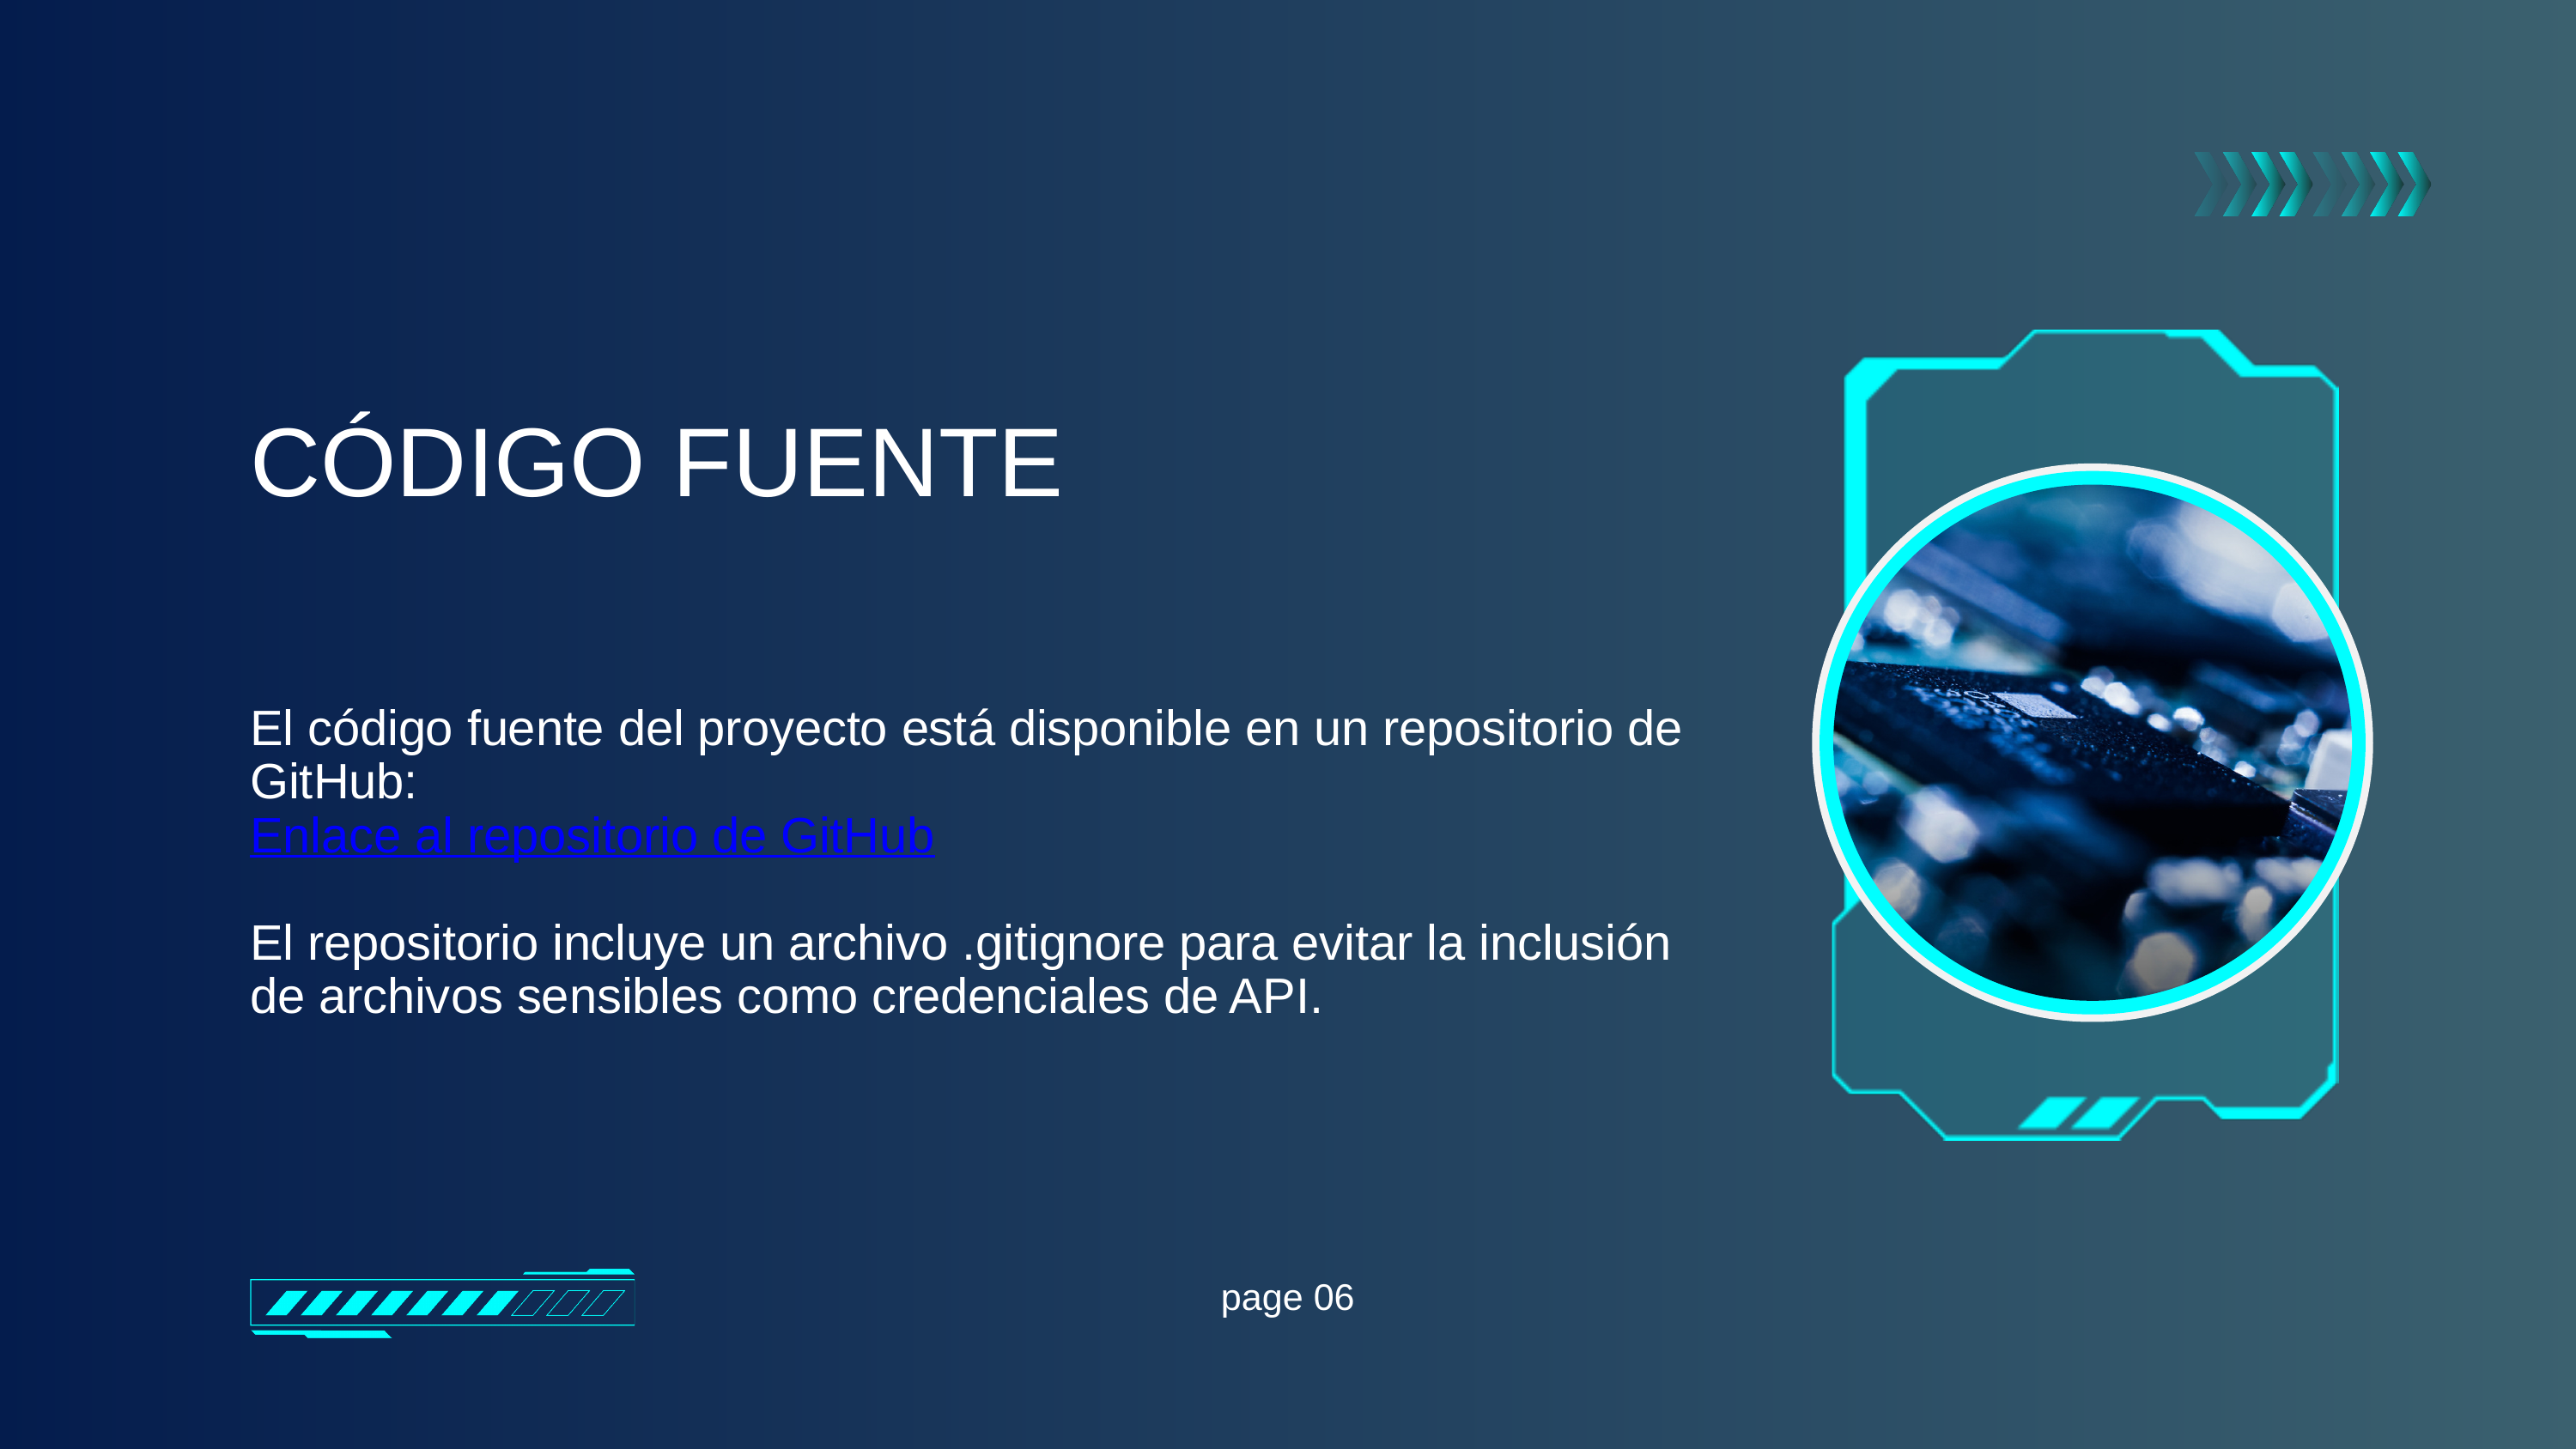

CÓDIGO FUENTE

El código fuente del proyecto está disponible en un repositorio de GitHub:
Enlace al repositorio de GitHub

El repositorio incluye un archivo .gitignore para evitar la inclusión de archivos sensibles como credenciales de API.

page 06